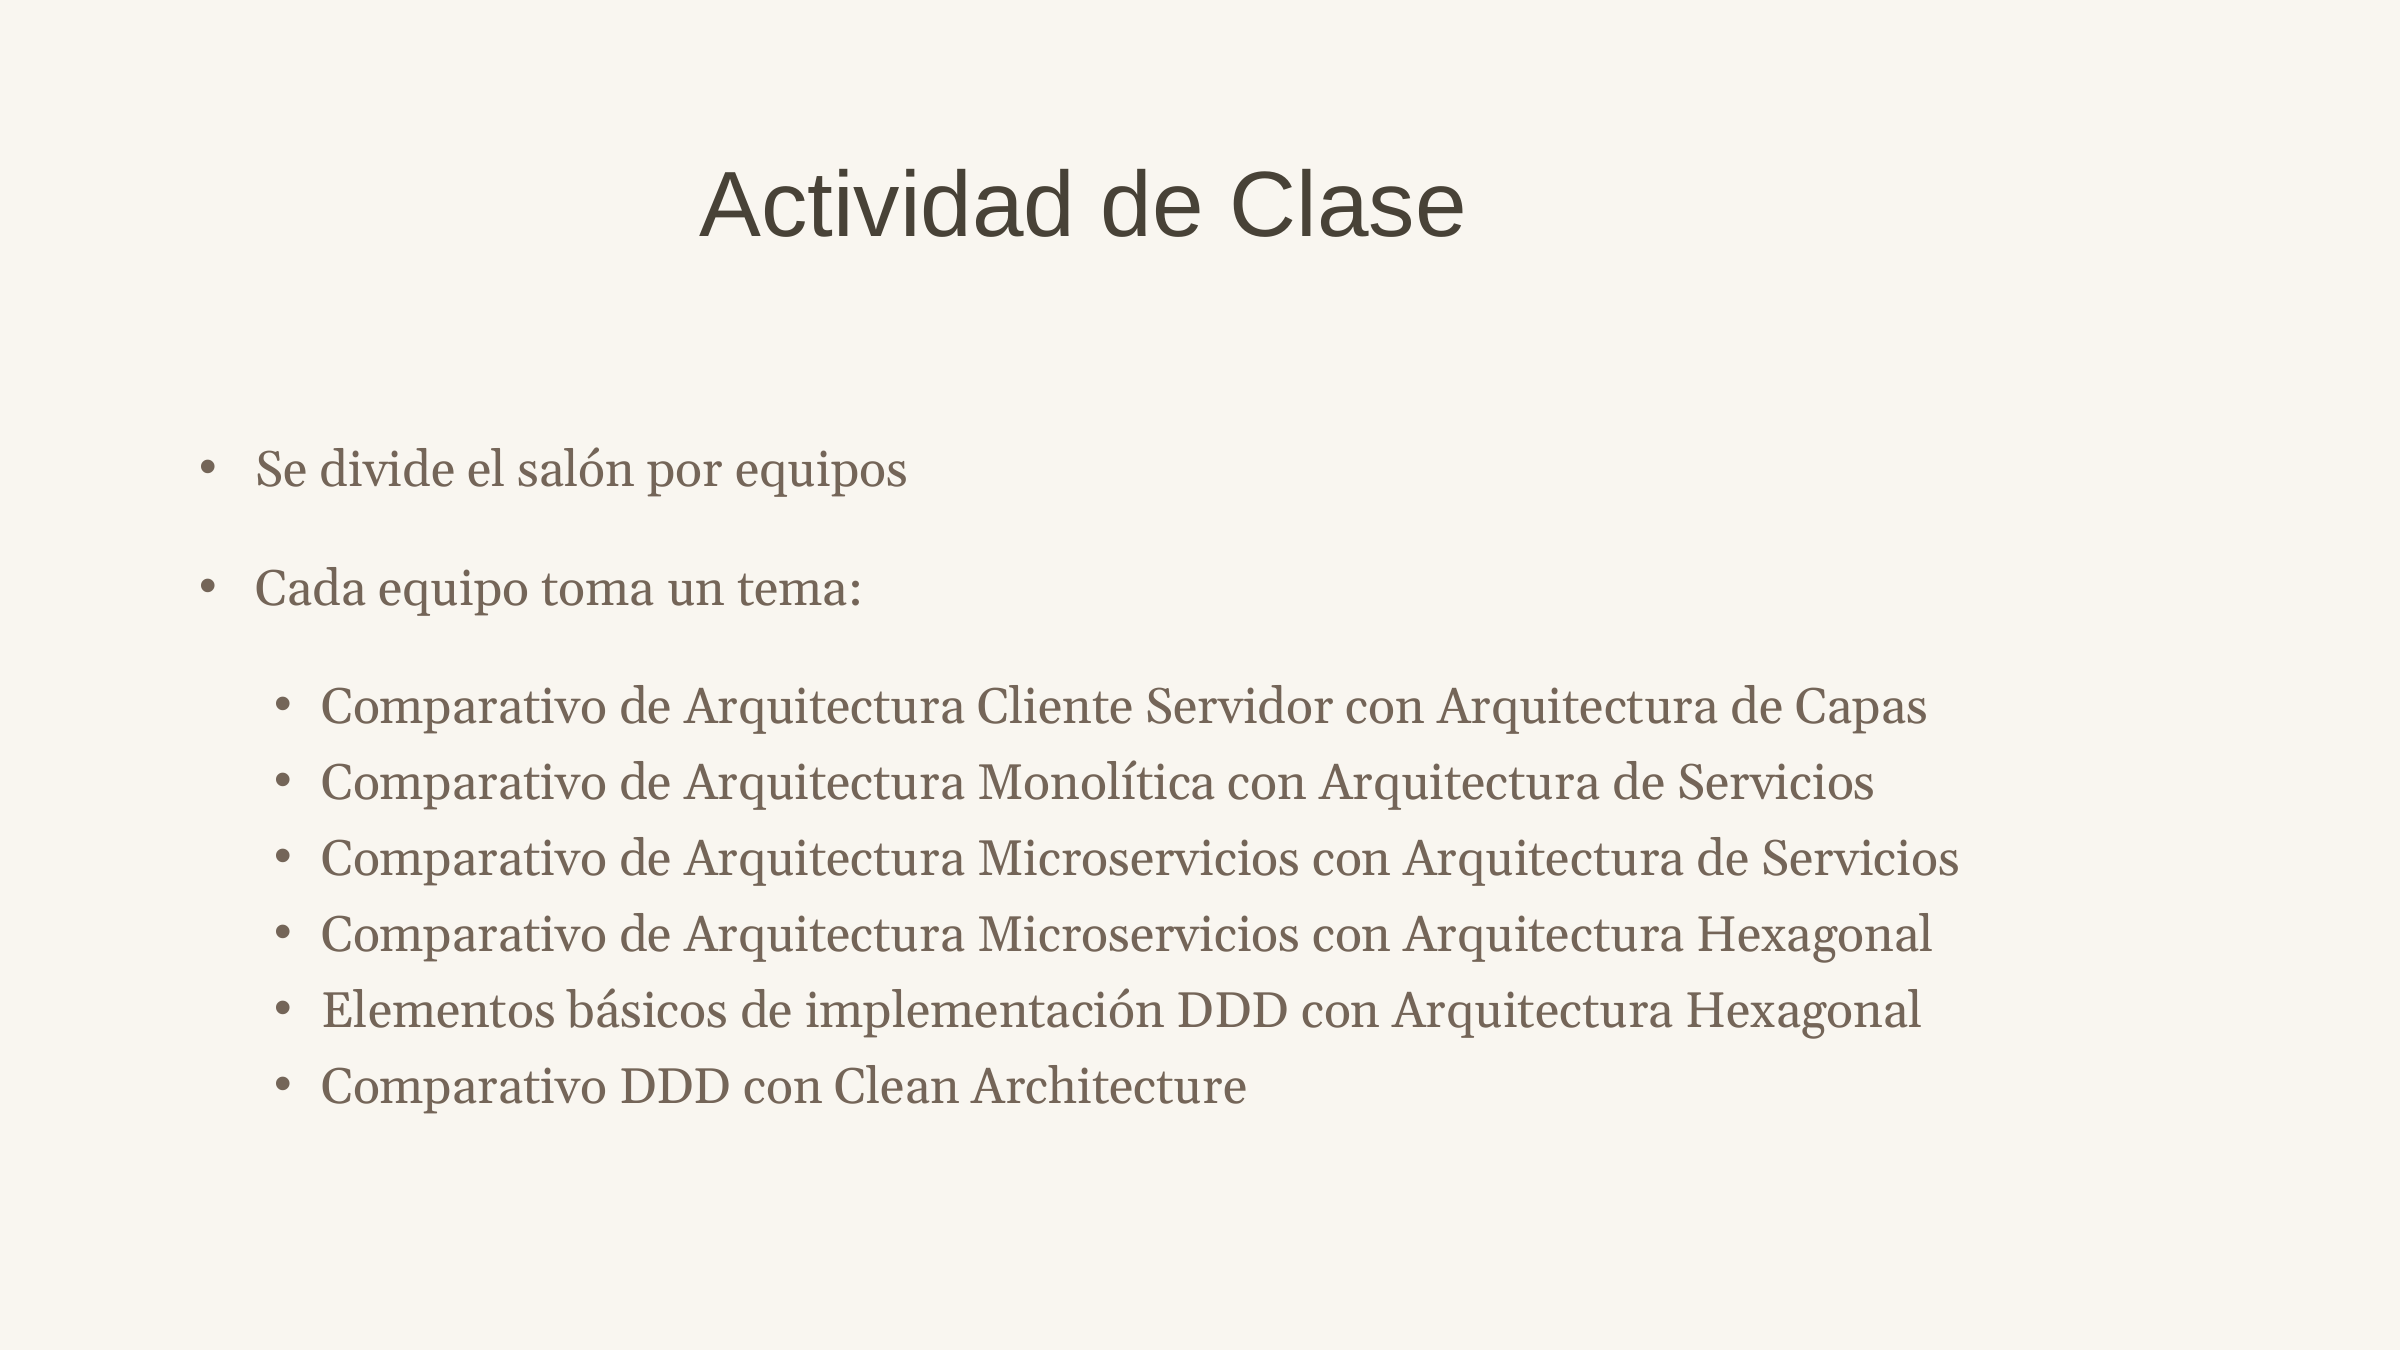

Actividad de Clase
Se divide el salón por equipos

Cada equipo toma un tema:

Comparativo de Arquitectura Cliente Servidor con Arquitectura de Capas
Comparativo de Arquitectura Monolítica con Arquitectura de Servicios
Comparativo de Arquitectura Microservicios con Arquitectura de Servicios
Comparativo de Arquitectura Microservicios con Arquitectura Hexagonal
Elementos básicos de implementación DDD con Arquitectura Hexagonal
Comparativo DDD con Clean Architecture